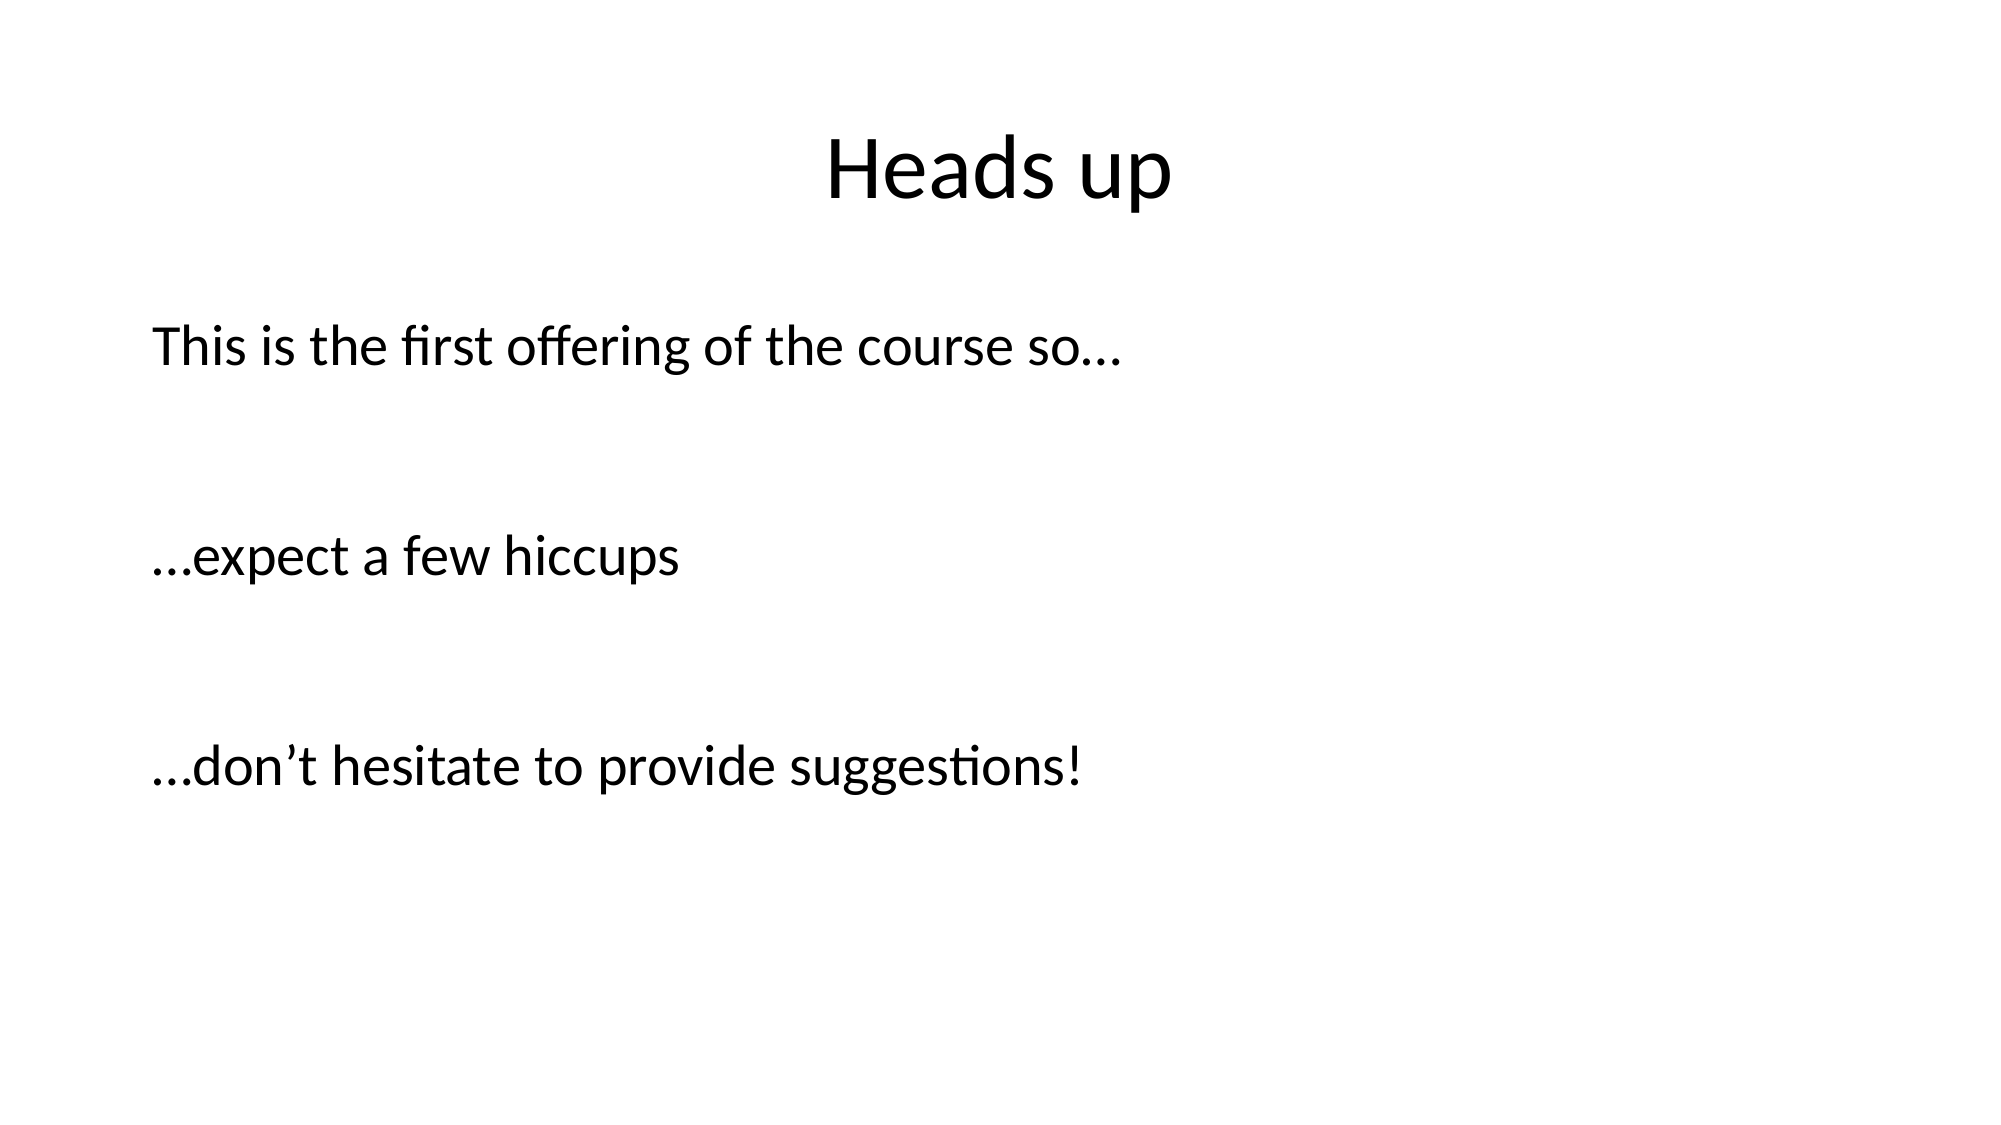

# Heads up
This is the first offering of the course so…

…expect a few hiccups

…don’t hesitate to provide suggestions!